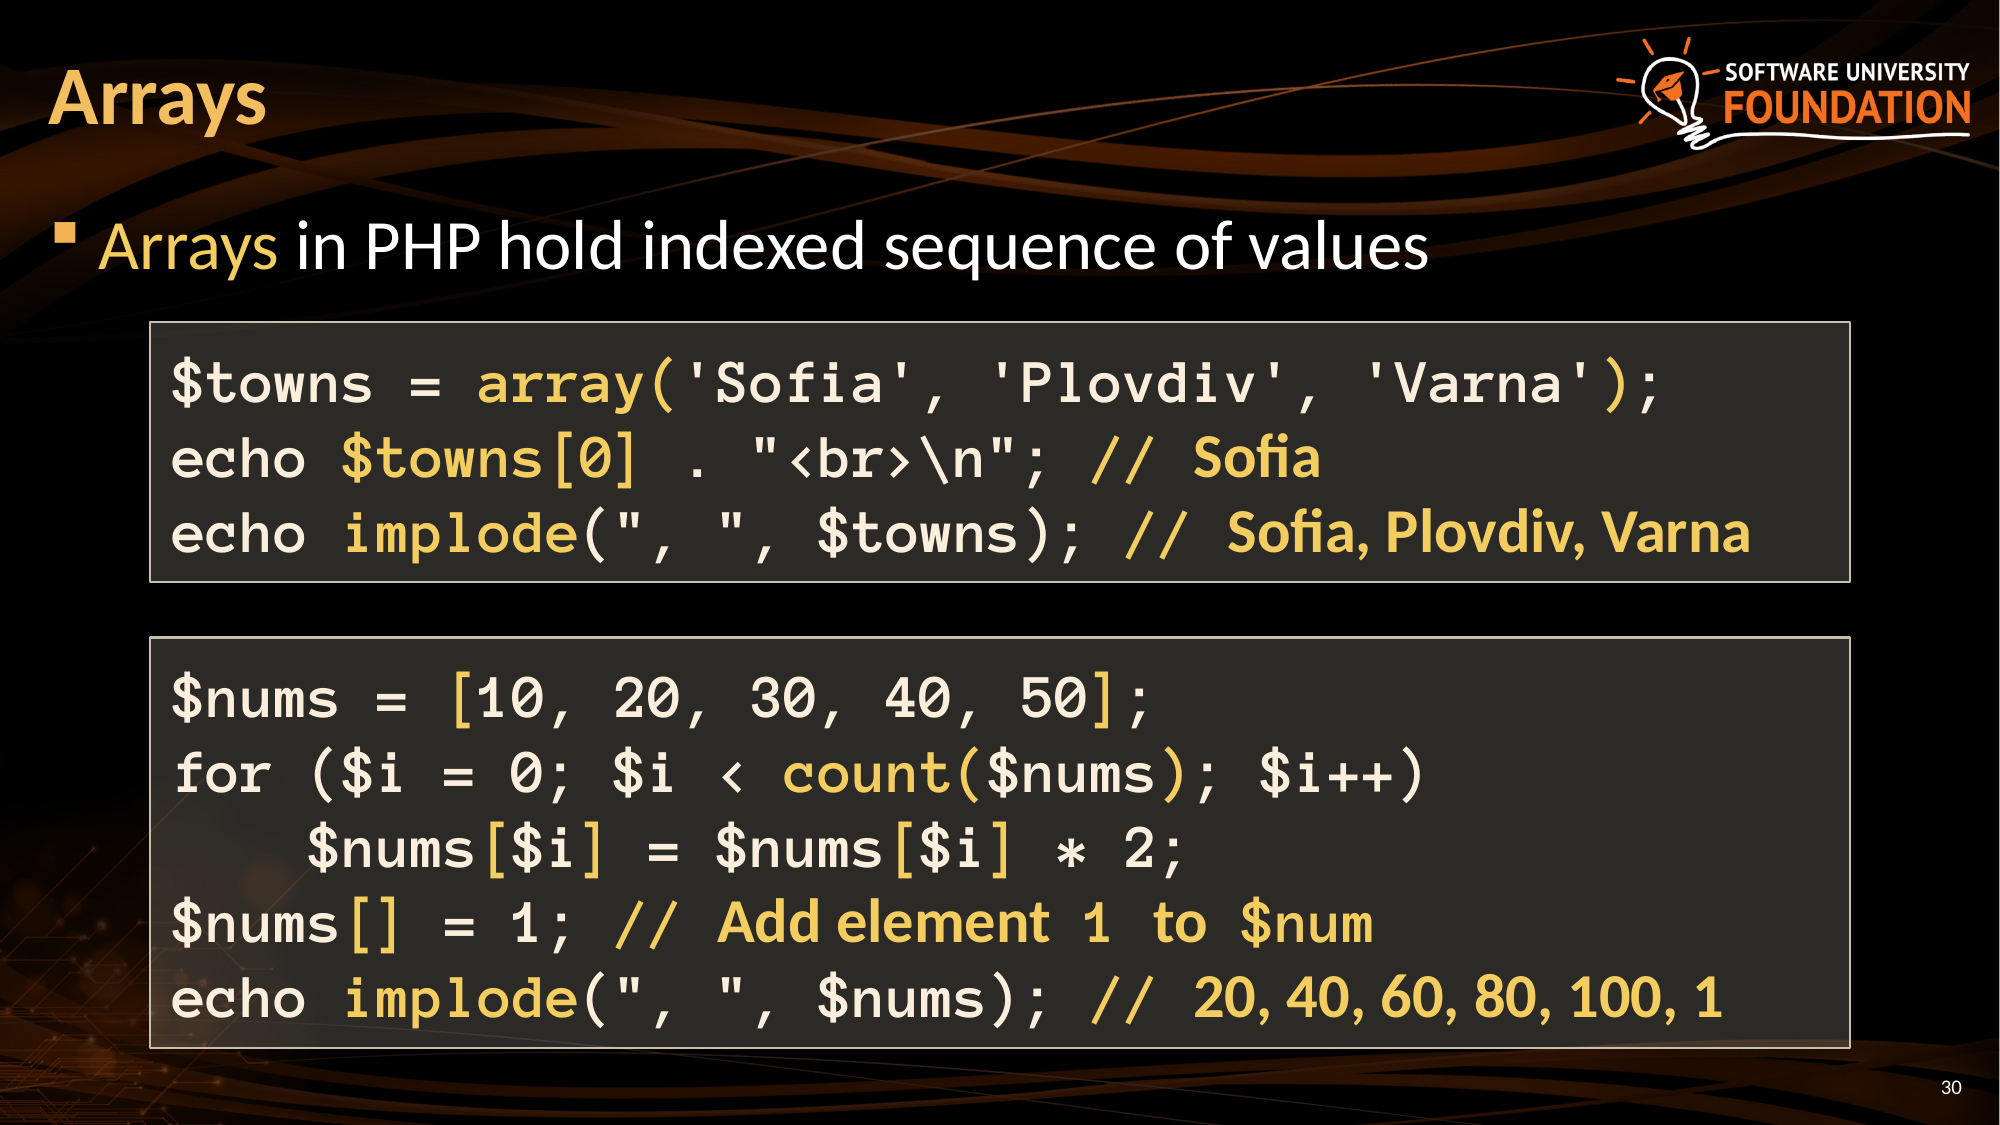

# Arrays
Arrays in PHP hold indexed sequence of values
$towns = array('Sofia', 'Plovdiv', 'Varna');
echo $towns[0] . "<br>\n"; // Sofia
echo implode(", ", $towns); // Sofia, Plovdiv, Varna
$nums = [10, 20, 30, 40, 50];
for ($i = 0; $i < count($nums); $i++)
    $nums[$i] = $nums[$i] * 2;
$nums[] = 1; // Add element 1 to $num
echo implode(", ", $nums); // 20, 40, 60, 80, 100, 1
30